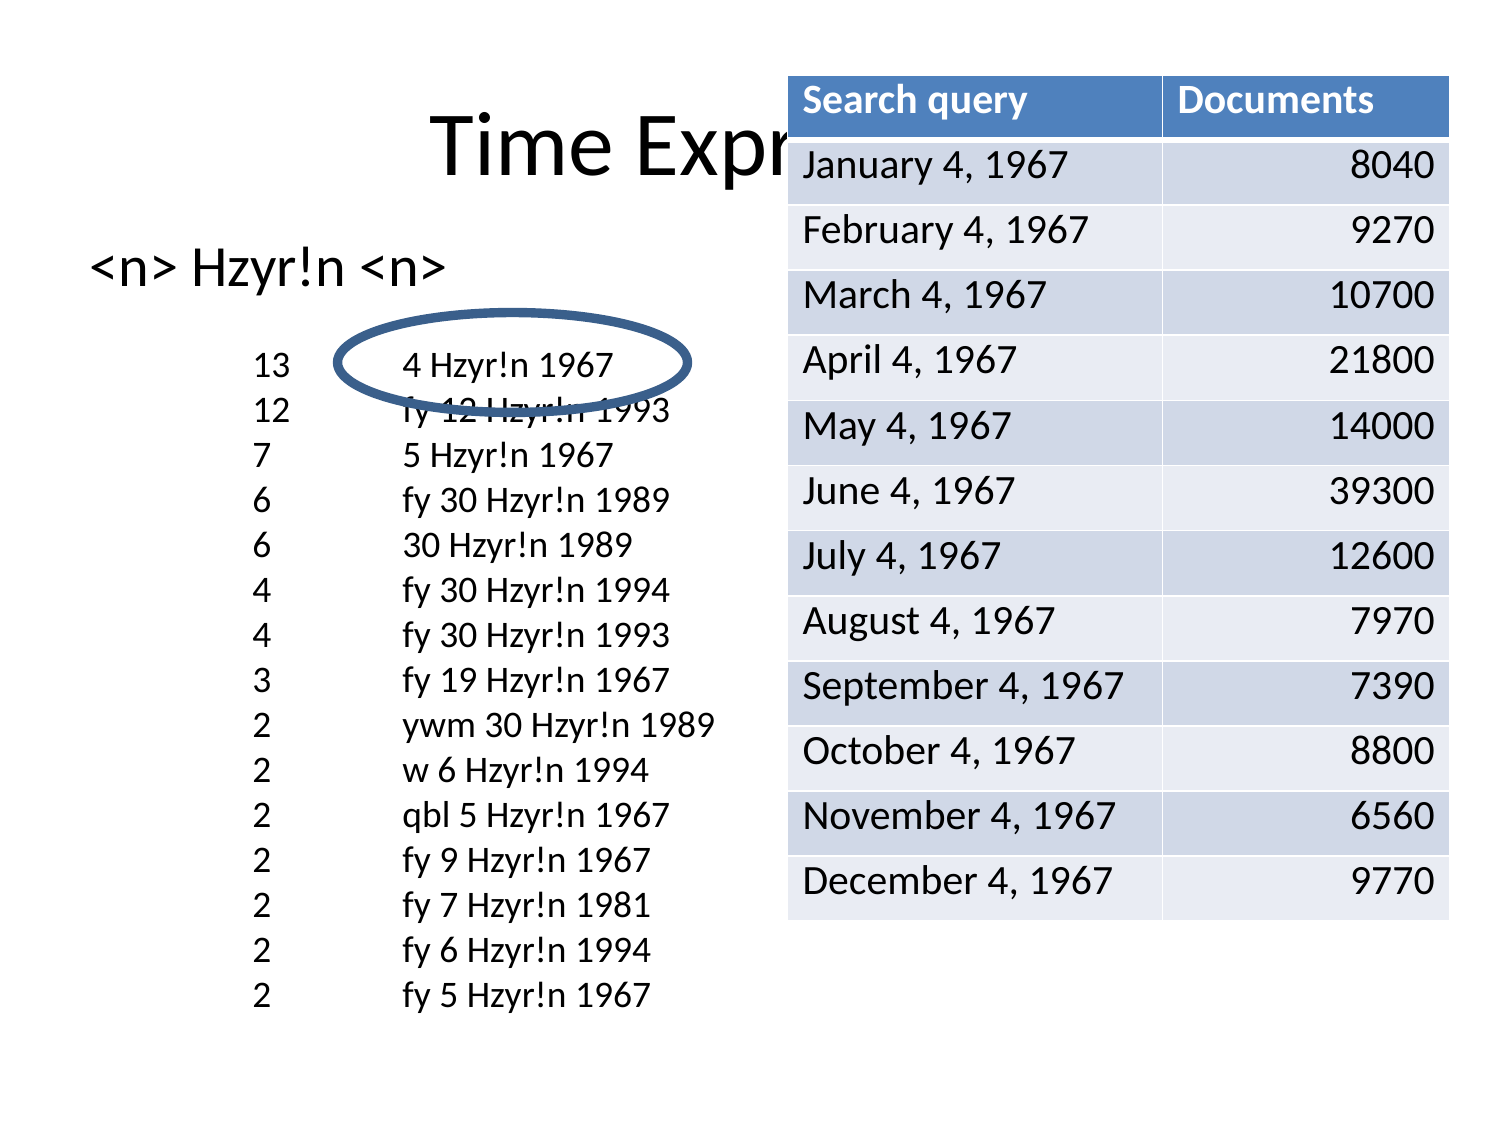

# Time Expressions
| Search query | Documents |
| --- | --- |
| January 4, 1967 | 8040 |
| February 4, 1967 | 9270 |
| March 4, 1967 | 10700 |
| April 4, 1967 | 21800 |
| May 4, 1967 | 14000 |
| June 4, 1967 | 39300 |
| July 4, 1967 | 12600 |
| August 4, 1967 | 7970 |
| September 4, 1967 | 7390 |
| October 4, 1967 | 8800 |
| November 4, 1967 | 6560 |
| December 4, 1967 | 9770 |
<n> Hzyr!n <n>

13 	4 Hzyr!n 1967
12 	fy 12 Hzyr!n 1993
7 	5 Hzyr!n 1967
6 	fy 30 Hzyr!n 1989
6 	30 Hzyr!n 1989
4 	fy 30 Hzyr!n 1994
4 	fy 30 Hzyr!n 1993
3 	fy 19 Hzyr!n 1967
2 	ywm 30 Hzyr!n 1989
2 	w 6 Hzyr!n 1994
2 	qbl 5 Hzyr!n 1967
2 	fy 9 Hzyr!n 1967
2 	fy 7 Hzyr!n 1981
2 	fy 6 Hzyr!n 1994
2 	fy 5 Hzyr!n 1967